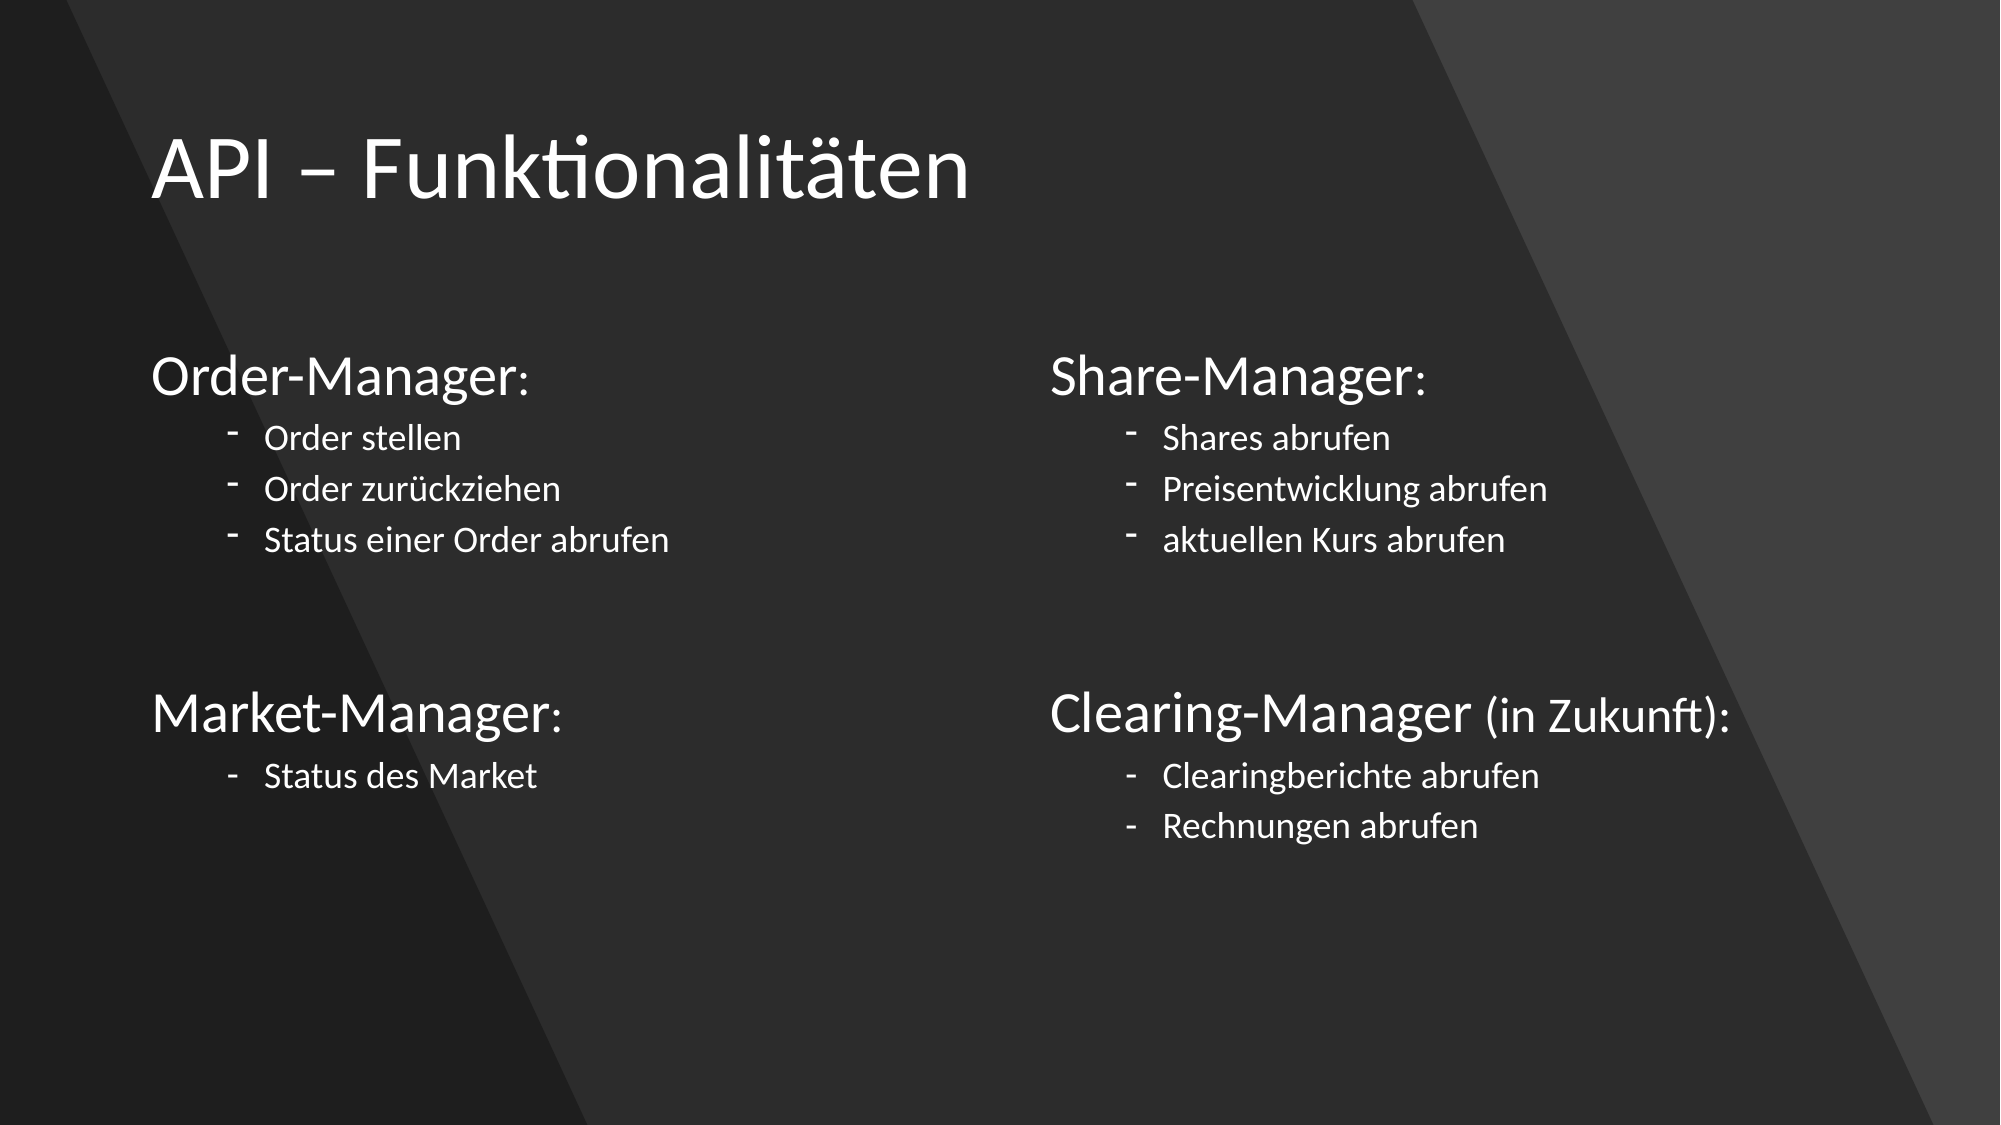

# API – Funktionalitäten
Share-Manager:
Shares abrufen
Preisentwicklung abrufen
aktuellen Kurs abrufen

Clearing-Manager (in Zukunft):
Clearingberichte abrufen
Rechnungen abrufen

Order-Manager:
Order stellen
Order zurückziehen
Status einer Order abrufen

Market-Manager:
Status des Market